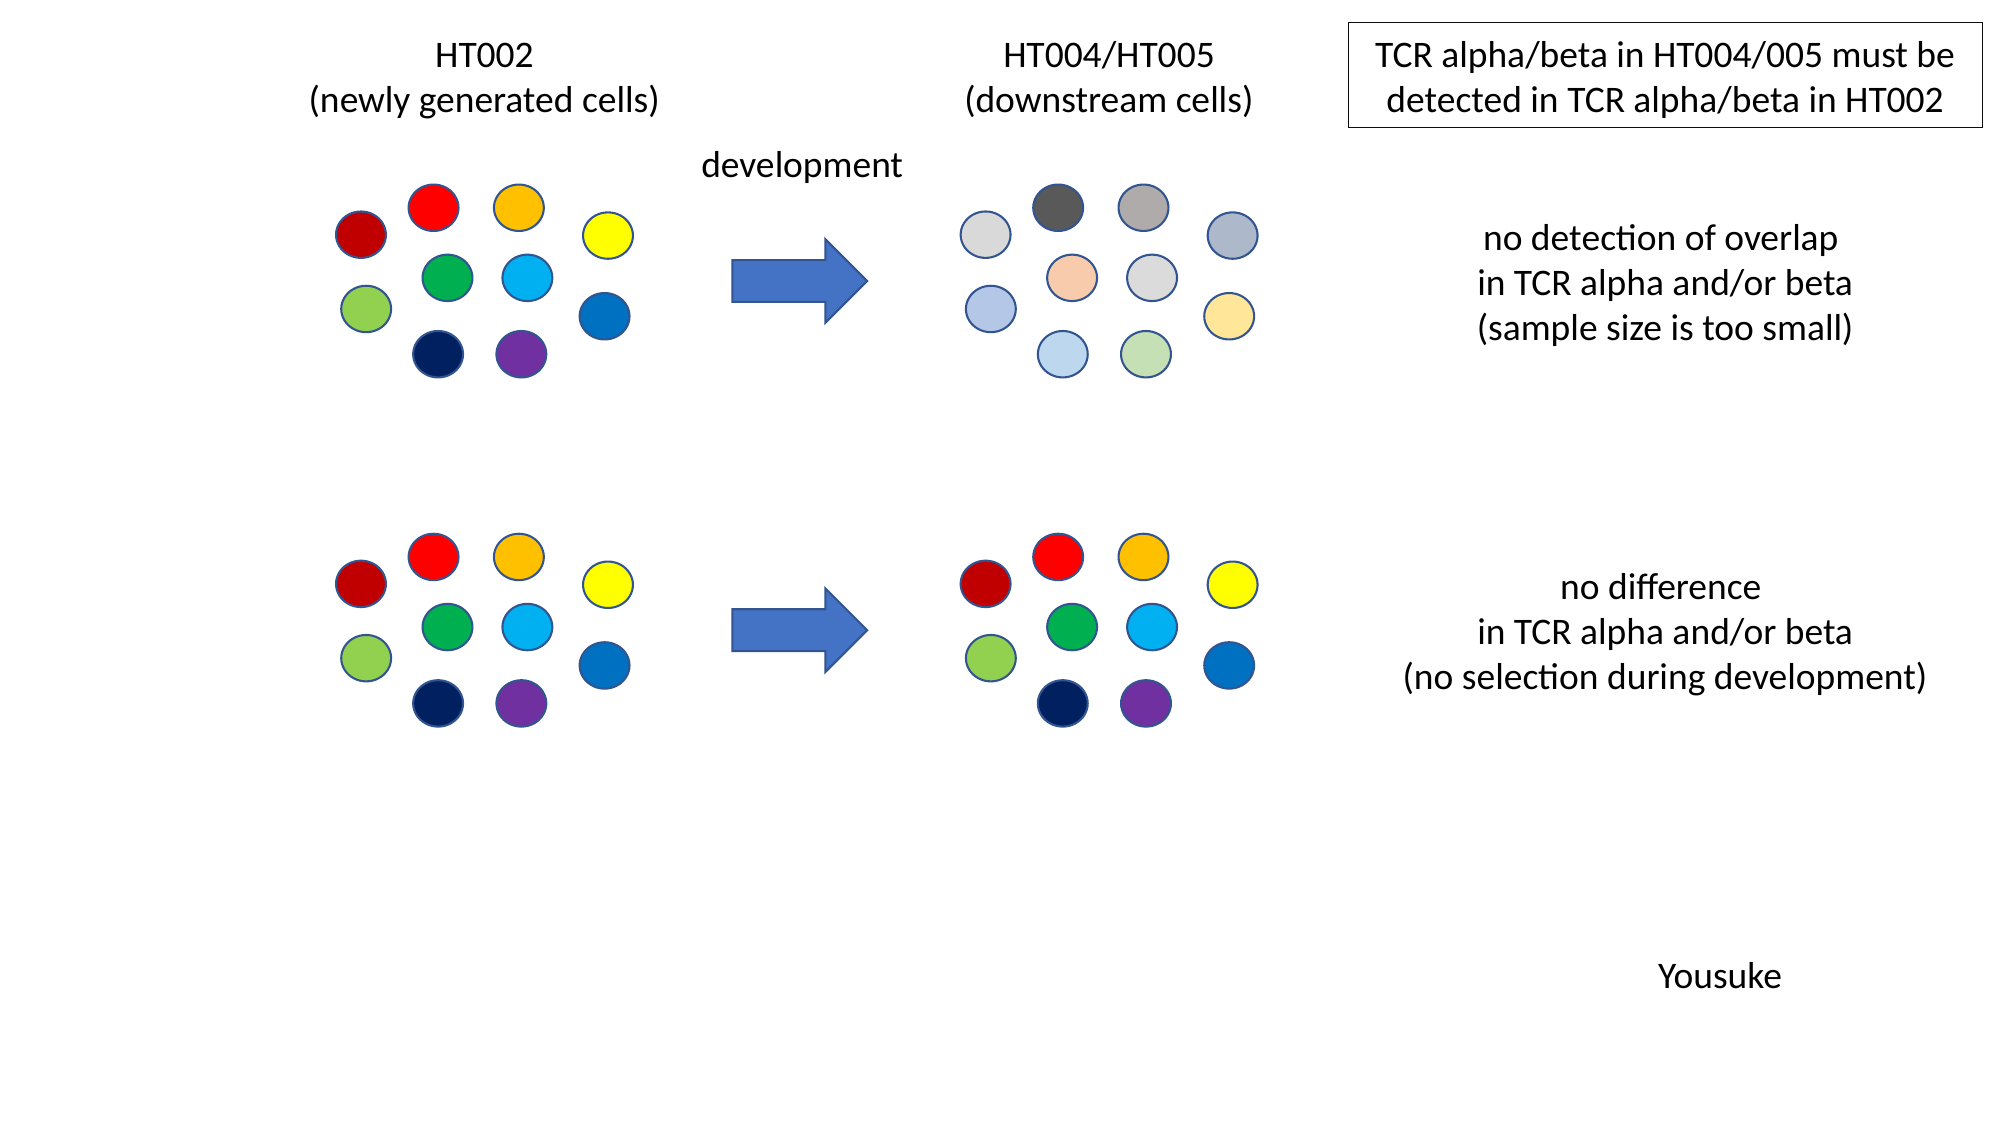

HT002
(newly generated cells)
HT004/HT005
(downstream cells)
TCR alpha/beta in HT004/005 must be detected in TCR alpha/beta in HT002
development

no detection of overlap
in TCR alpha and/or beta
(sample size is too small)

no difference
in TCR alpha and/or beta
(no selection during development)

Yousuke